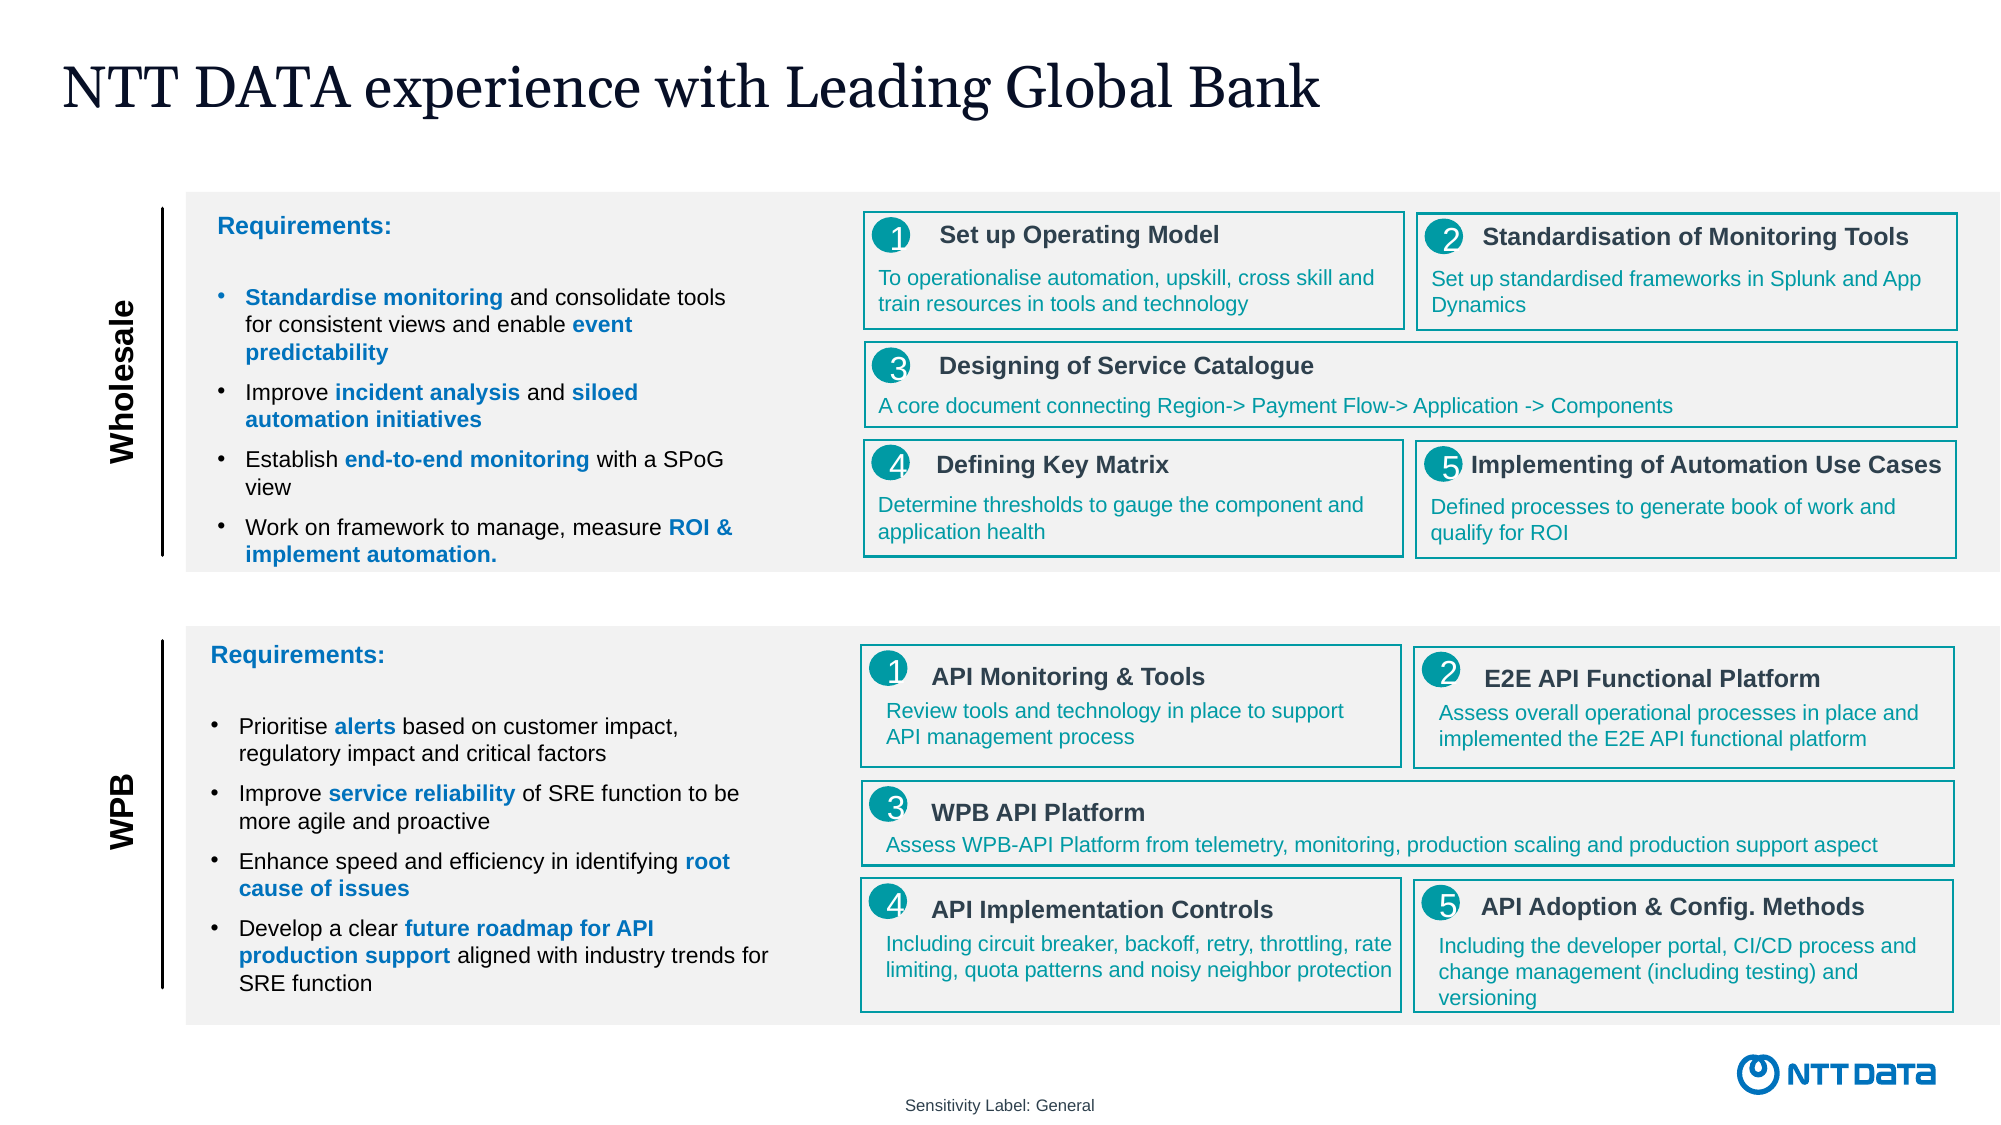

# NTT DATA experience with Leading Global Bank

Requirements:

Standardise monitoring and consolidate tools for consistent views and enable event predictability
Improve incident analysis and siloed automation initiatives
Establish end-to-end monitoring with a SPoG view
Work on framework to manage, measure ROI & implement automation.
Set up Operating Model

Standardisation of Monitoring Tools

1
2
To operationalise automation, upskill, cross skill and train resources in tools and technology
Set up standardised frameworks in Splunk and App Dynamics
Designing of Service Catalogue

3
Wholesale
A core document connecting Region-> Payment Flow-> Application -> Components

Defining Key Matrix

Implementing of Automation Use Cases
4
5
Determine thresholds to gauge the component and application health
Defined processes to generate book of work and qualify for ROI

Requirements:

Prioritise alerts based on customer impact, regulatory impact and critical factors
Improve service reliability of SRE function to be more agile and proactive
Enhance speed and efficiency in identifying root cause of issues
Develop a clear future roadmap for API production support aligned with industry trends for SRE function

1
2
API Monitoring & Tools
E2E API Functional Platform
Review tools and technology in place to support API management process
Assess overall operational processes in place and implemented the E2E API functional platform

WPB
3
WPB API Platform
Assess WPB-API Platform from telemetry, monitoring, production scaling and production support aspect

API Adoption & Config. Methods
4
5
API Implementation Controls
Including circuit breaker, backoff, retry, throttling, rate limiting, quota patterns and noisy neighbor protection
Including the developer portal, CI/CD process and change management (including testing) and versioning